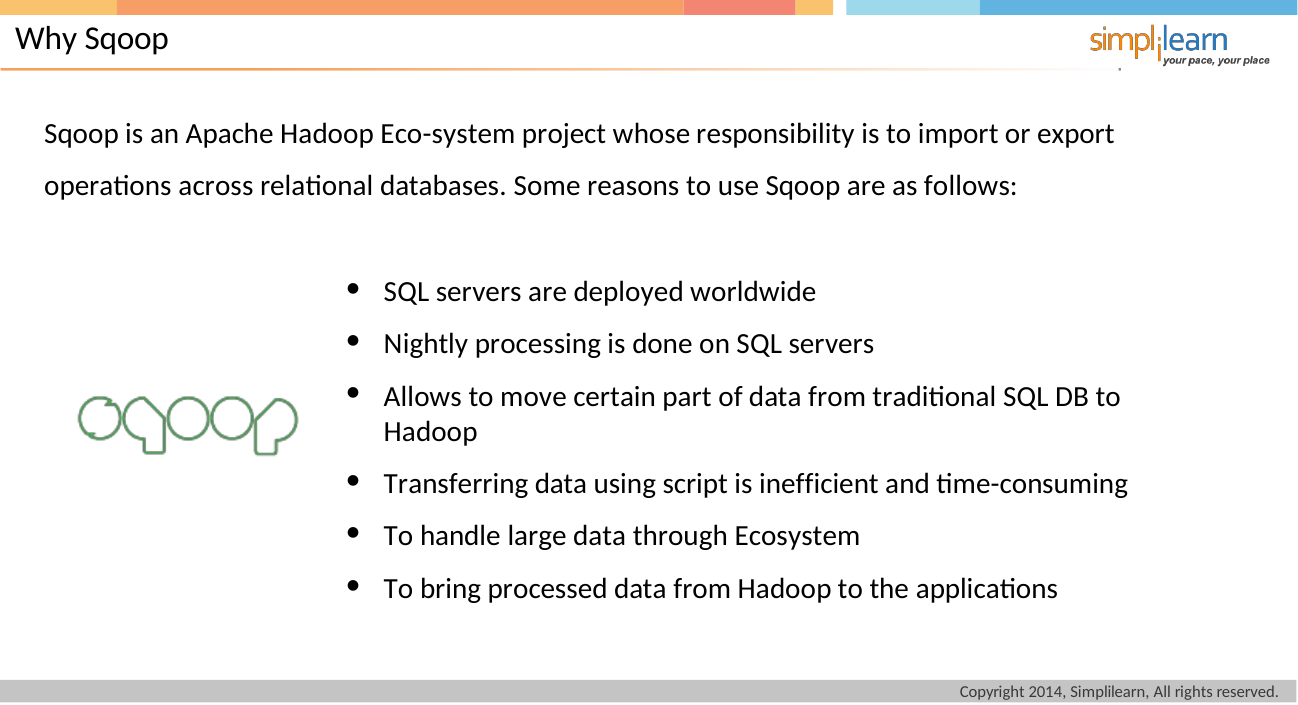

# Why Sqoop

Sqoop is an Apache Hadoop Eco-system project whose responsibility is to import or export
operations across relational databases. Some reasons to use Sqoop are as follows:

SQL servers are deployed worldwide
Nightly processing is done on SQL servers
Allows to move certain part of data from traditional SQL DB to Hadoop
Transferring data using script is inefficient and time-consuming
To handle large data through Ecosystem
To bring processed data from Hadoop to the applications

Copyright 2014, Simplilearn, All rights reserved.